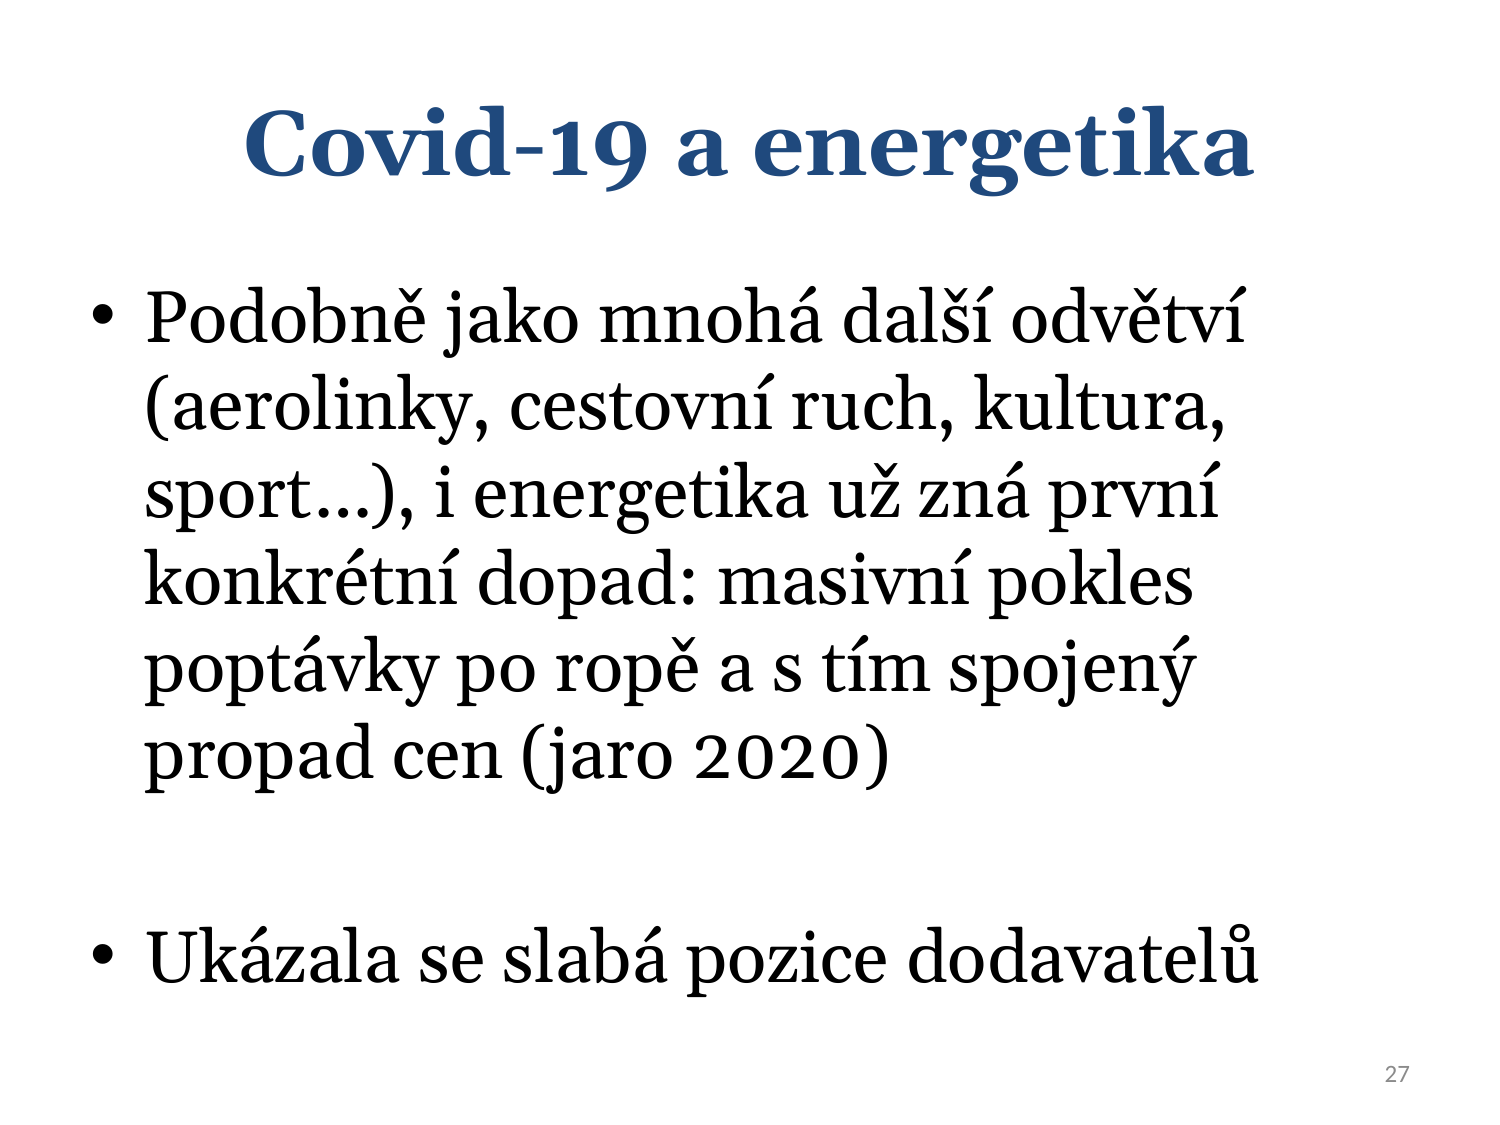

# Covid-19 a energetika
Podobně jako mnohá další odvětví (aerolinky, cestovní ruch, kultura, sport…), i energetika už zná první konkrétní dopad: masivní pokles poptávky po ropě a s tím spojený propad cen (jaro 2020)

Ukázala se slabá pozice dodavatelů
27